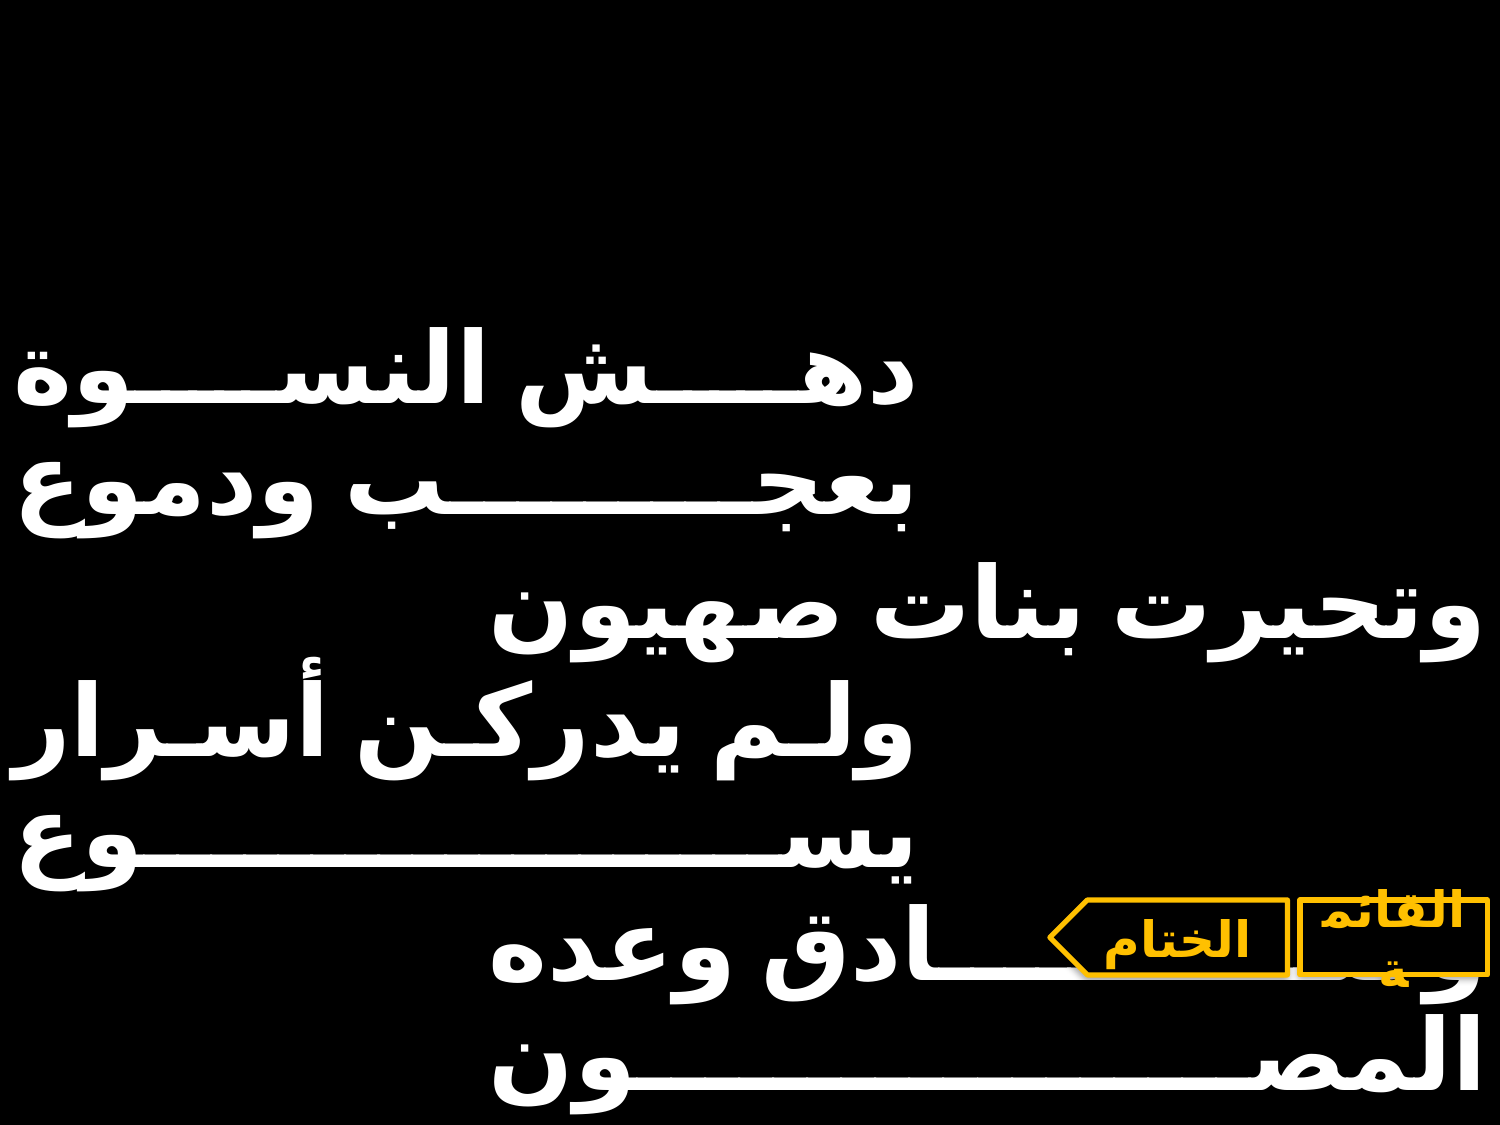

| دهش النسوة بعجب ودموع |  |  |
| --- | --- | --- |
|  | وتحيرت بنات صهيون |  |
| ولم يدركن أسرار يسوع |  |  |
|  | وصادق وعده المصون |  |
الختام
القائمة